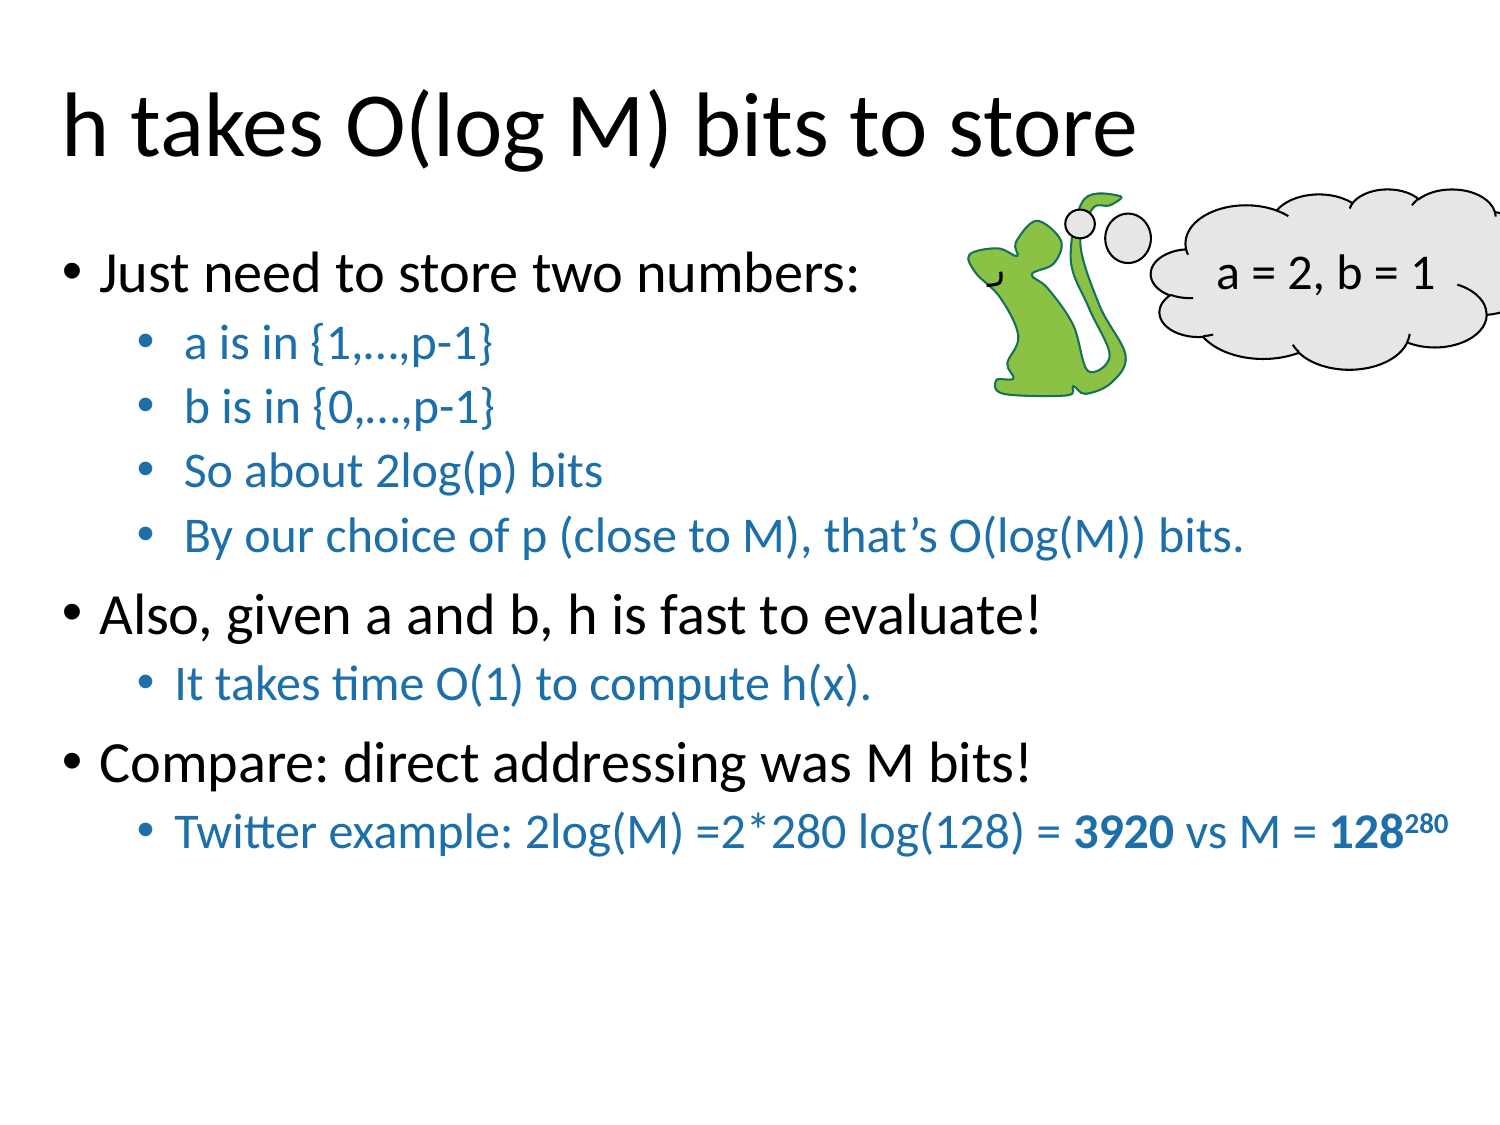

# h takes O(log M) bits to store
1,2,3,4,5

a = 2, b = 1
Just need to store two numbers:
a is in {1,…,p-1}
b is in {0,…,p-1}
So about 2log(p) bits
By our choice of p (close to M), that’s O(log(M)) bits.
Also, given a and b, h is fast to evaluate!
It takes time O(1) to compute h(x).
Compare: direct addressing was M bits!
Twitter example: 2log(M) =2*280 log(128) = 3920 vs M = 128280